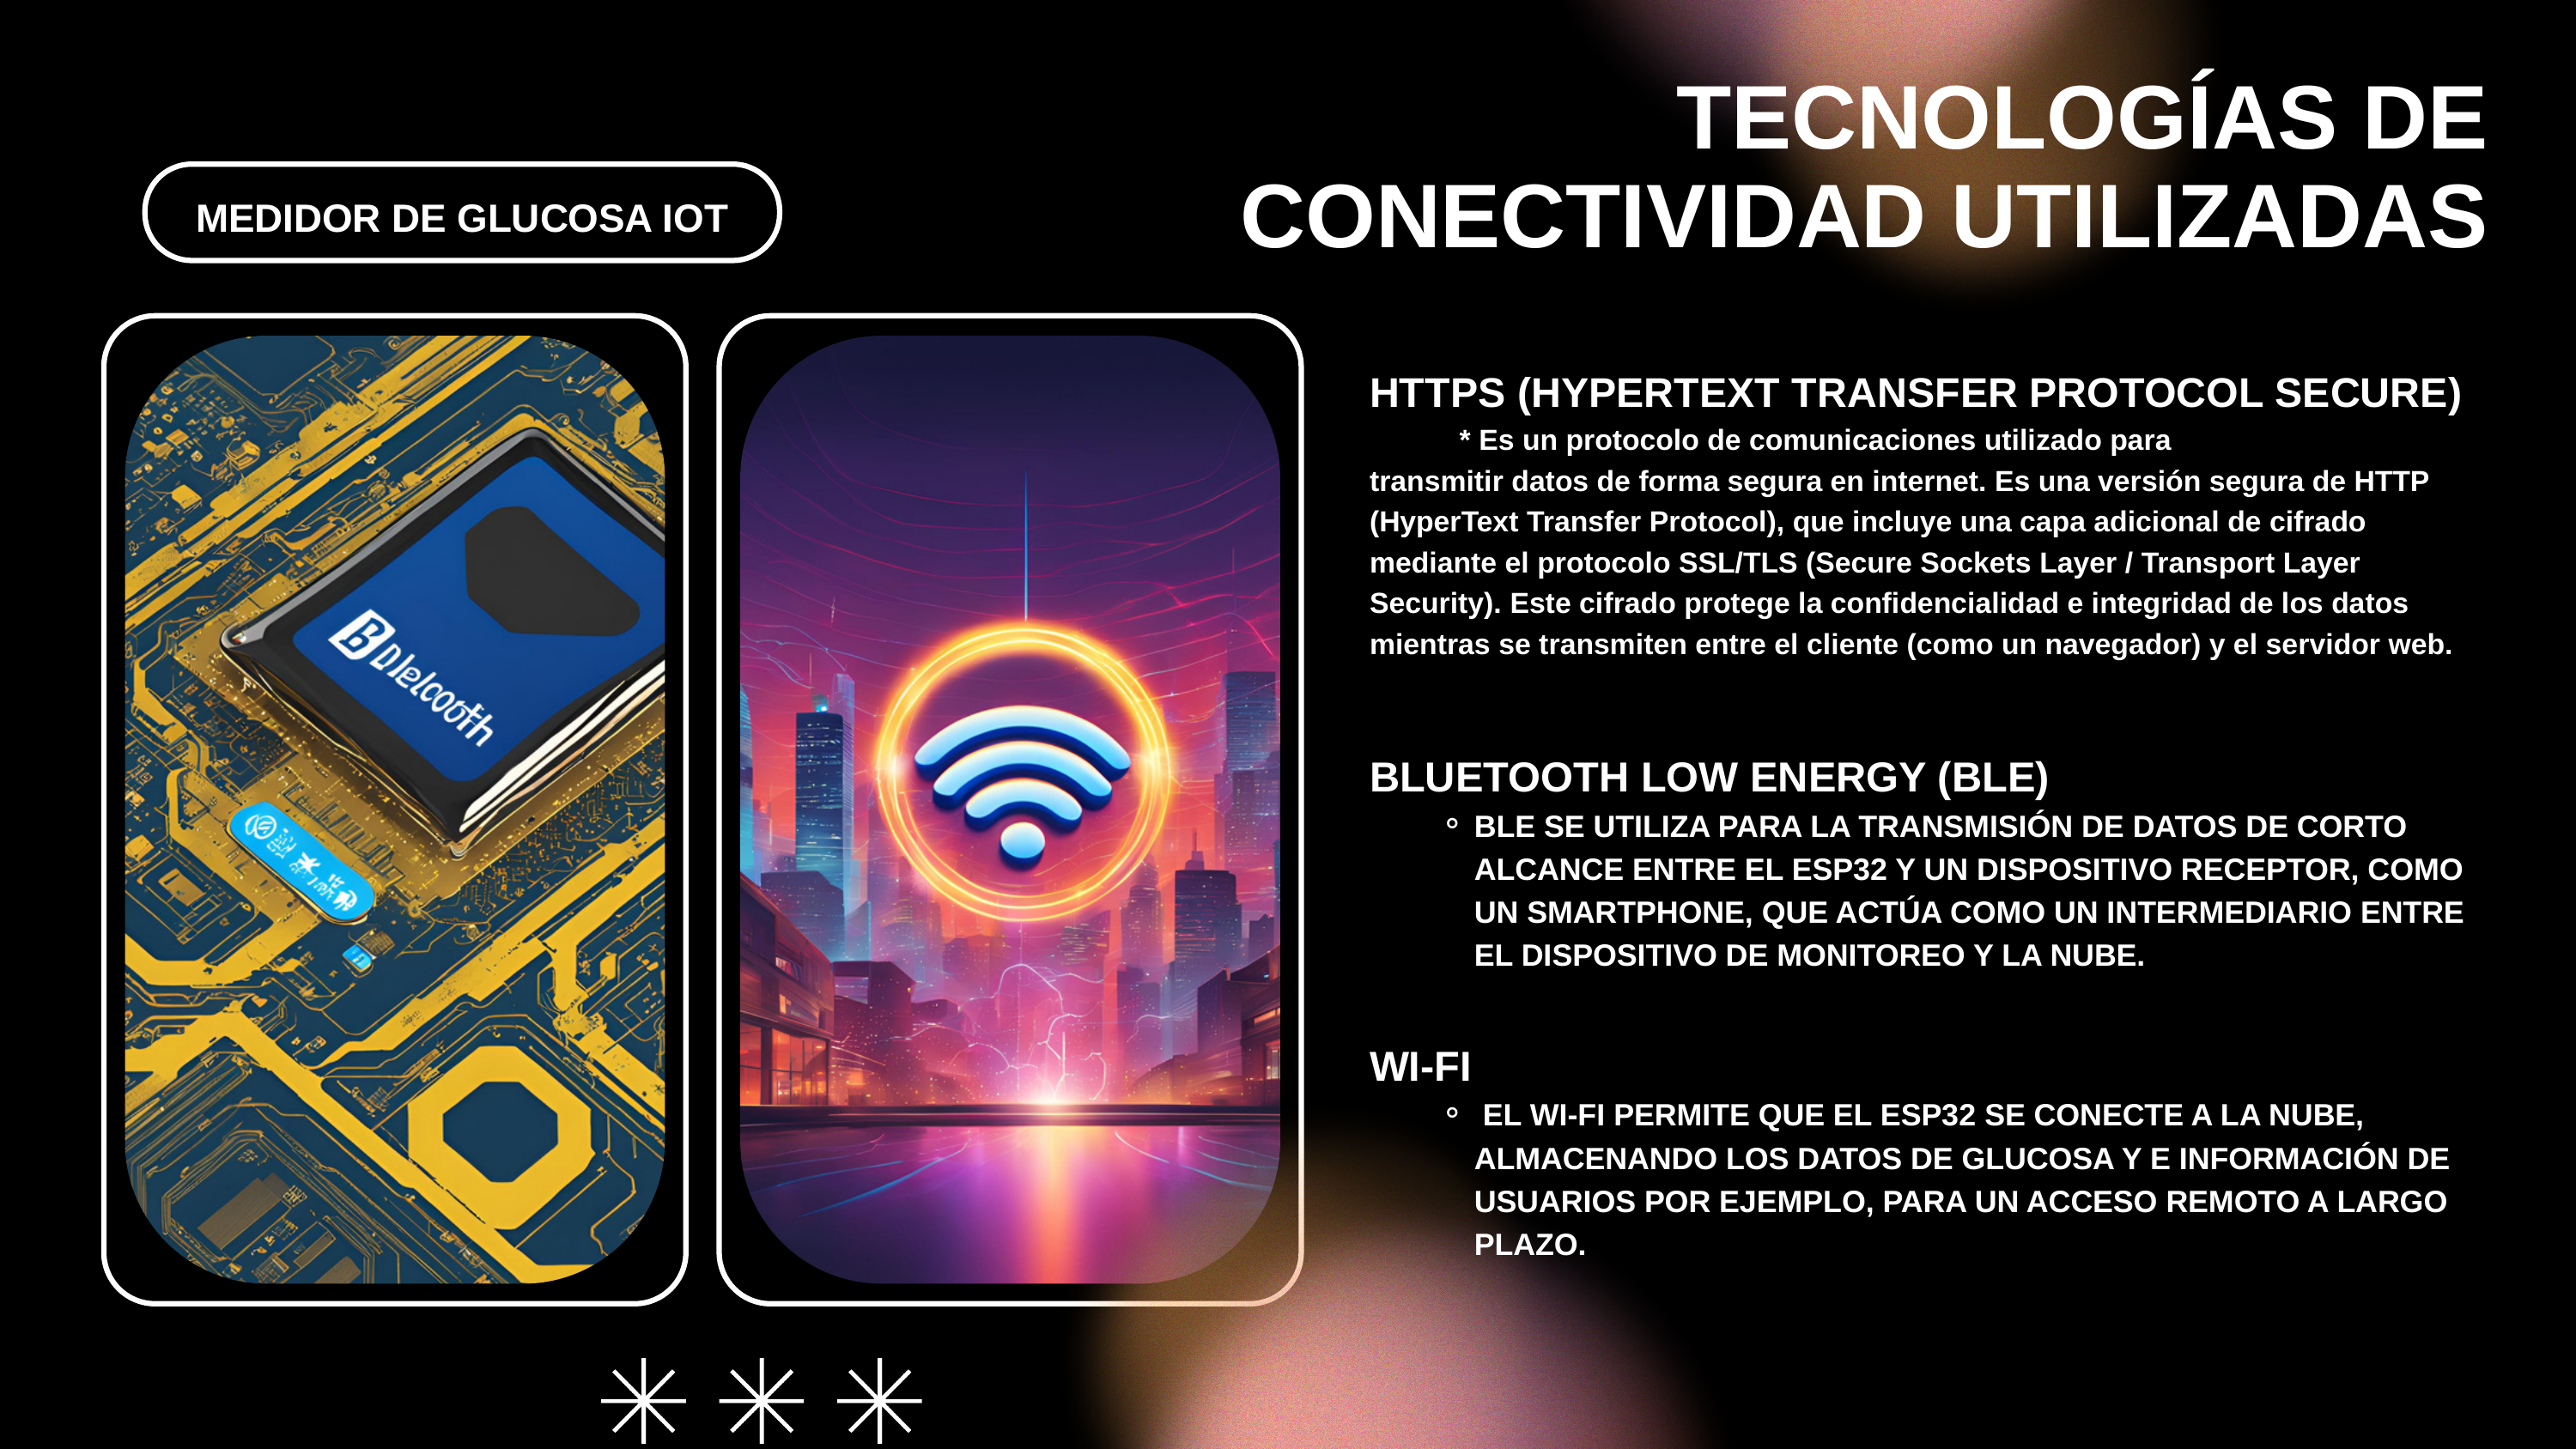

TECNOLOGÍAS DE CONECTIVIDAD UTILIZADAS

MEDIDOR DE GLUCOSA IOT

HTTPS (HYPERTEXT TRANSFER PROTOCOL SECURE)
           * Es un protocolo de comunicaciones utilizado para                       transmitir datos de forma segura en internet. Es una versión segura de HTTP (HyperText Transfer Protocol), que incluye una capa adicional de cifrado mediante el protocolo SSL/TLS (Secure Sockets Layer / Transport Layer Security). Este cifrado protege la confidencialidad e integridad de los datos mientras se transmiten entre el cliente (como un navegador) y el servidor web.

BLUETOOTH LOW ENERGY (BLE)
BLE SE UTILIZA PARA LA TRANSMISIÓN DE DATOS DE CORTO ALCANCE ENTRE EL ESP32 Y UN DISPOSITIVO RECEPTOR, COMO UN SMARTPHONE, QUE ACTÚA COMO UN INTERMEDIARIO ENTRE EL DISPOSITIVO DE MONITOREO Y LA NUBE.

WI-FI
 EL WI-FI PERMITE QUE EL ESP32 SE CONECTE A LA NUBE, ALMACENANDO LOS DATOS DE GLUCOSA Y E INFORMACIÓN DE USUARIOS POR EJEMPLO, PARA UN ACCESO REMOTO A LARGO PLAZO.